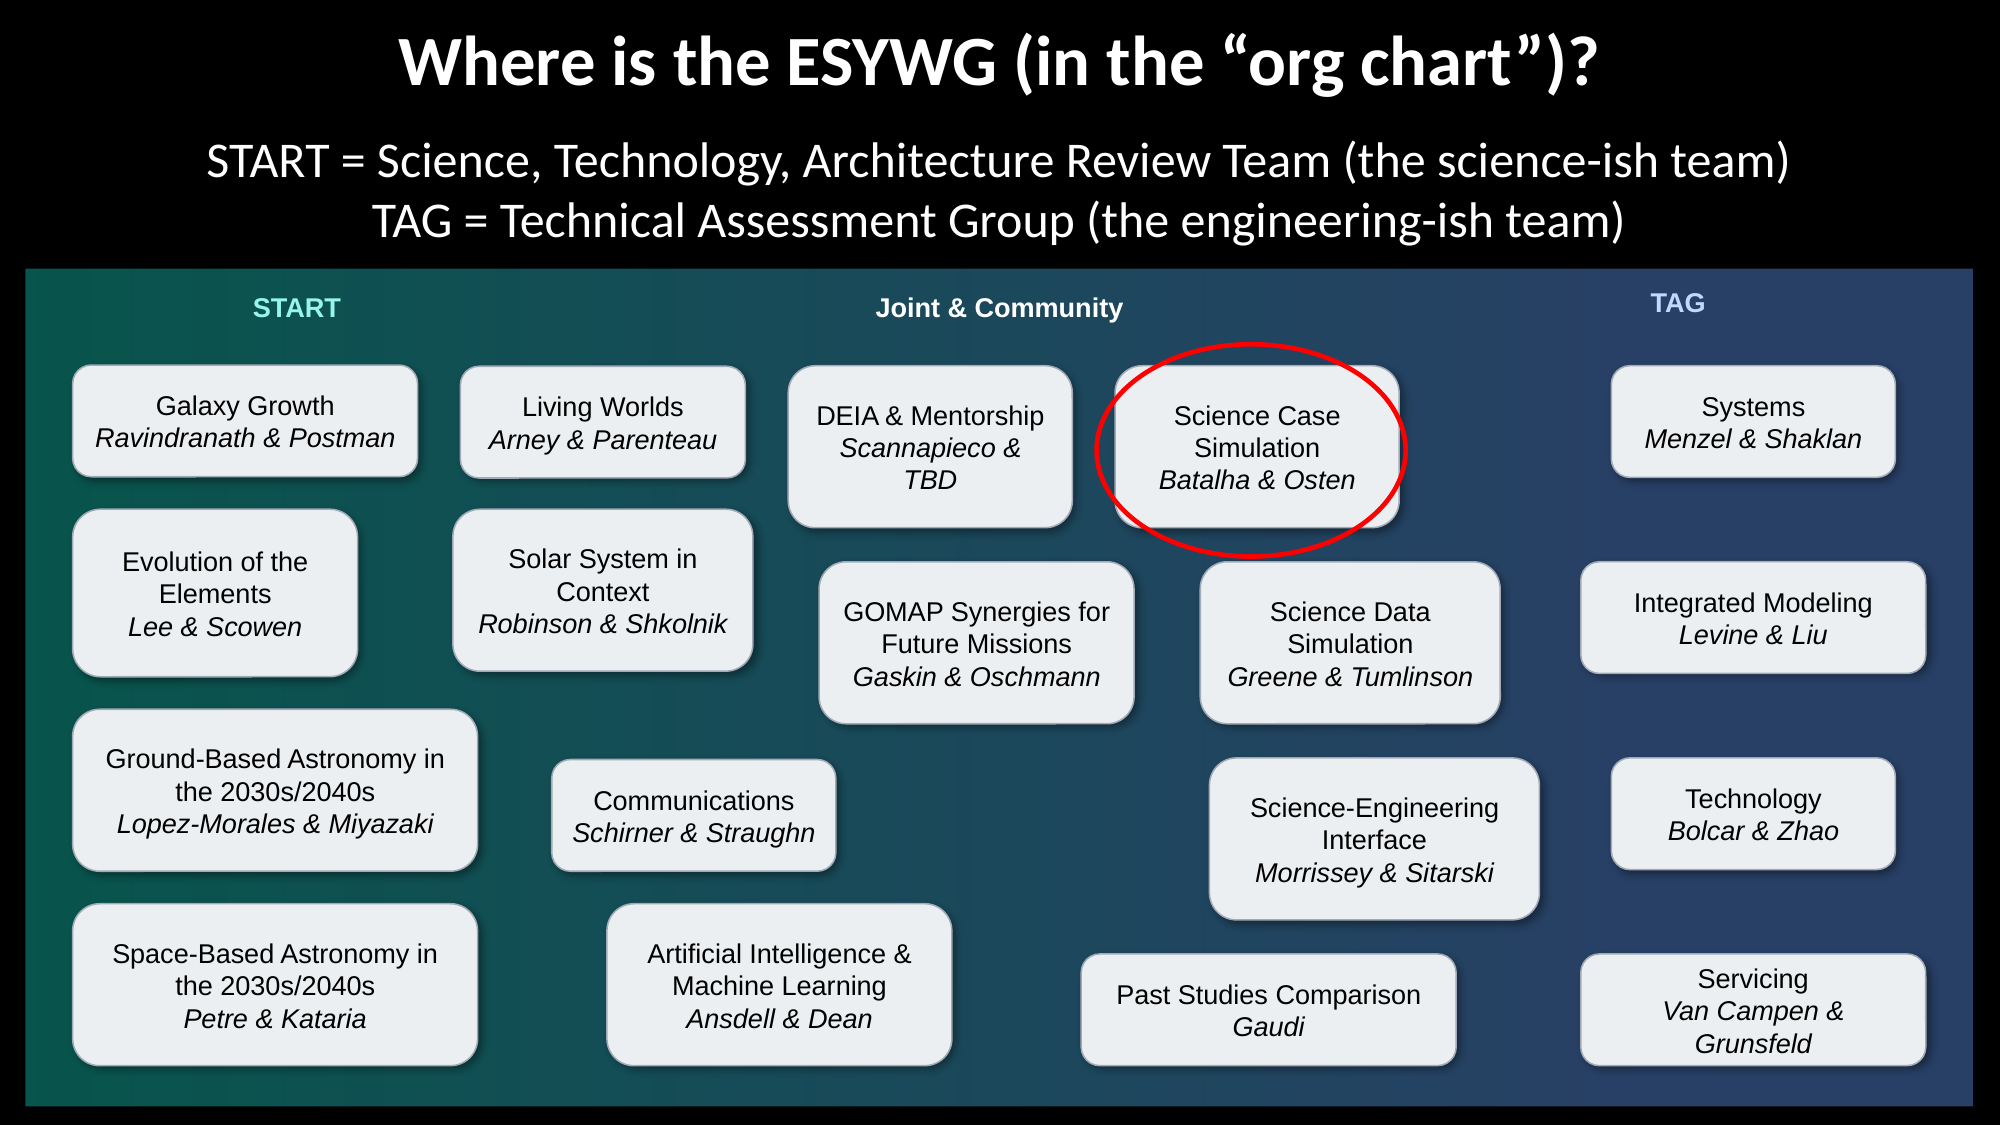

# Where is the ESYWG (in the “org chart”)?
START = Science, Technology, Architecture Review Team (the science-ish team)
TAG = Technical Assessment Group (the engineering-ish team)

TAG
START
Joint & Community
Galaxy Growth
Ravindranath & Postman
DEIA & Mentorship
Scannapieco & TBD
Science Case Simulation
Batalha & Osten
Systems
Menzel & Shaklan
Living Worlds
Arney & Parenteau
Evolution of the Elements
Lee & Scowen
Solar System in Context
Robinson & Shkolnik
GOMAP Synergies for Future Missions
Gaskin & Oschmann
Science Data Simulation
Greene & Tumlinson
Integrated Modeling
Levine & Liu
Ground-Based Astronomy in the 2030s/2040s
Lopez-Morales & Miyazaki
Science-Engineering Interface
Morrissey & Sitarski
Technology
Bolcar & Zhao
Communications
Schirner & Straughn
Space-Based Astronomy in the 2030s/2040s
Petre & Kataria
Artificial Intelligence & Machine Learning
Ansdell & Dean
Past Studies Comparison
Gaudi
Servicing
Van Campen & Grunsfeld